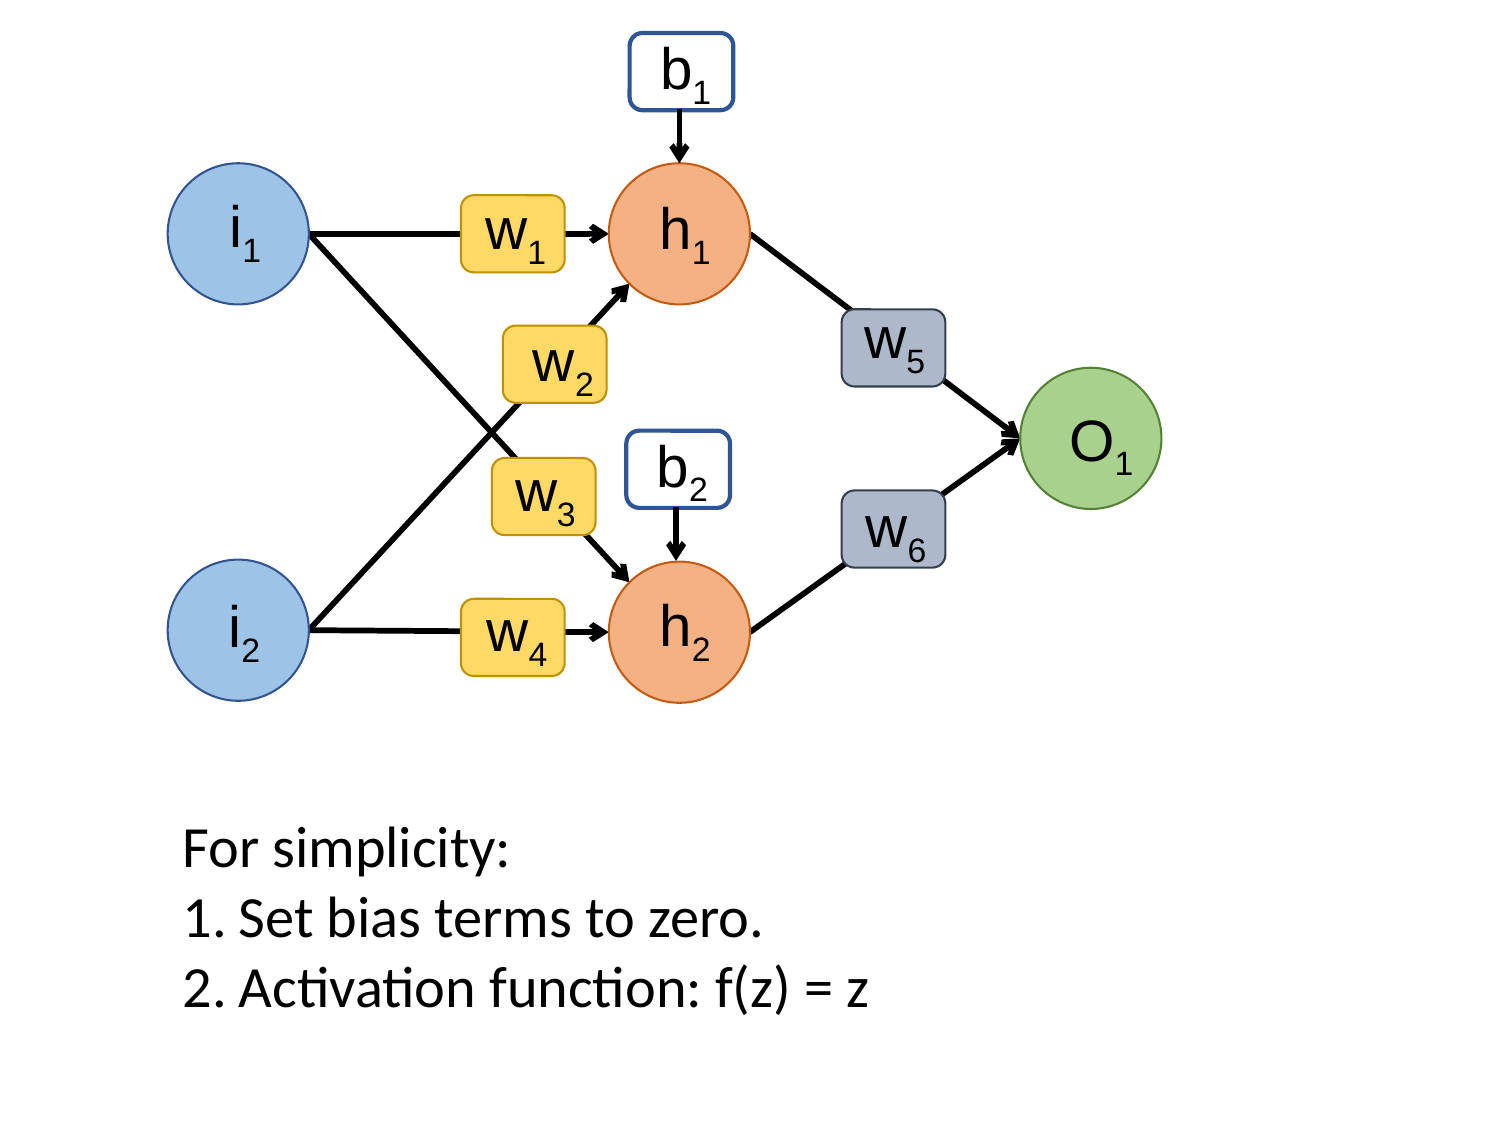

b1

i1
w1
h1

w5

w2

O1
b2

w3

w6

h2
i2
w4

For simplicity:
Set bias terms to zero.
Activation function: f(z) = z